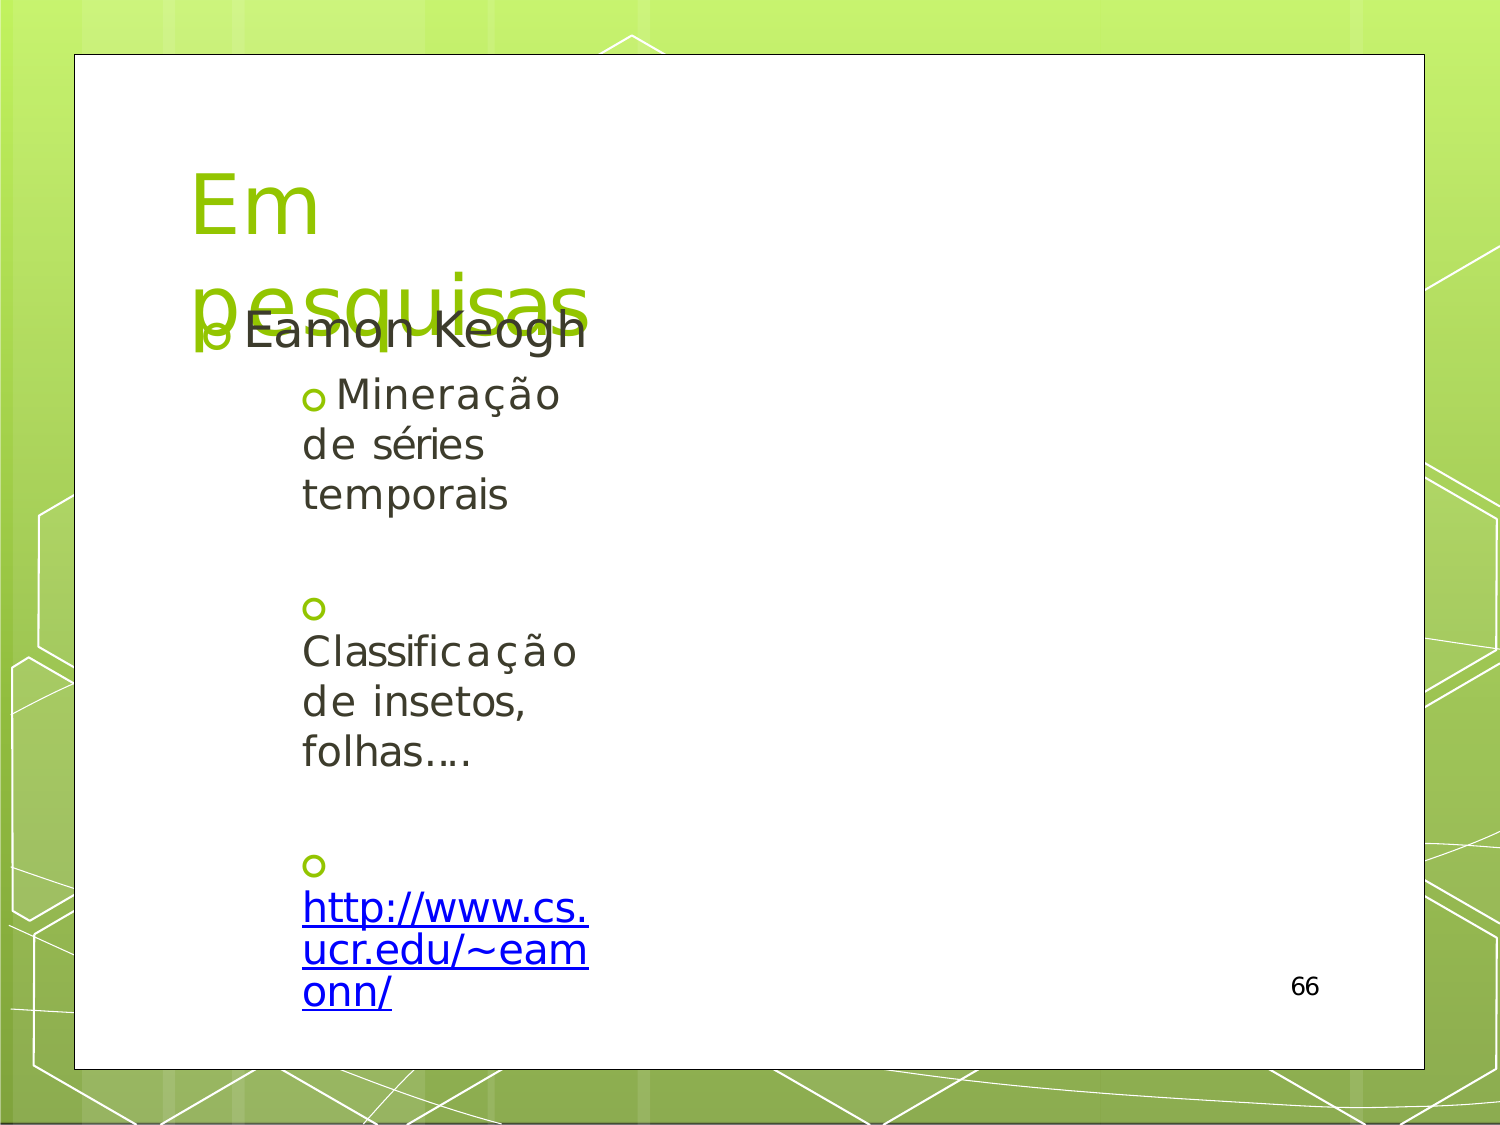

# Em pesquisas
🞇 Eamon Keogh
🞇 Mineração de séries temporais

🞇 Classificação de insetos, folhas....

🞇 http://www.cs.ucr.edu/~eamonn/
66